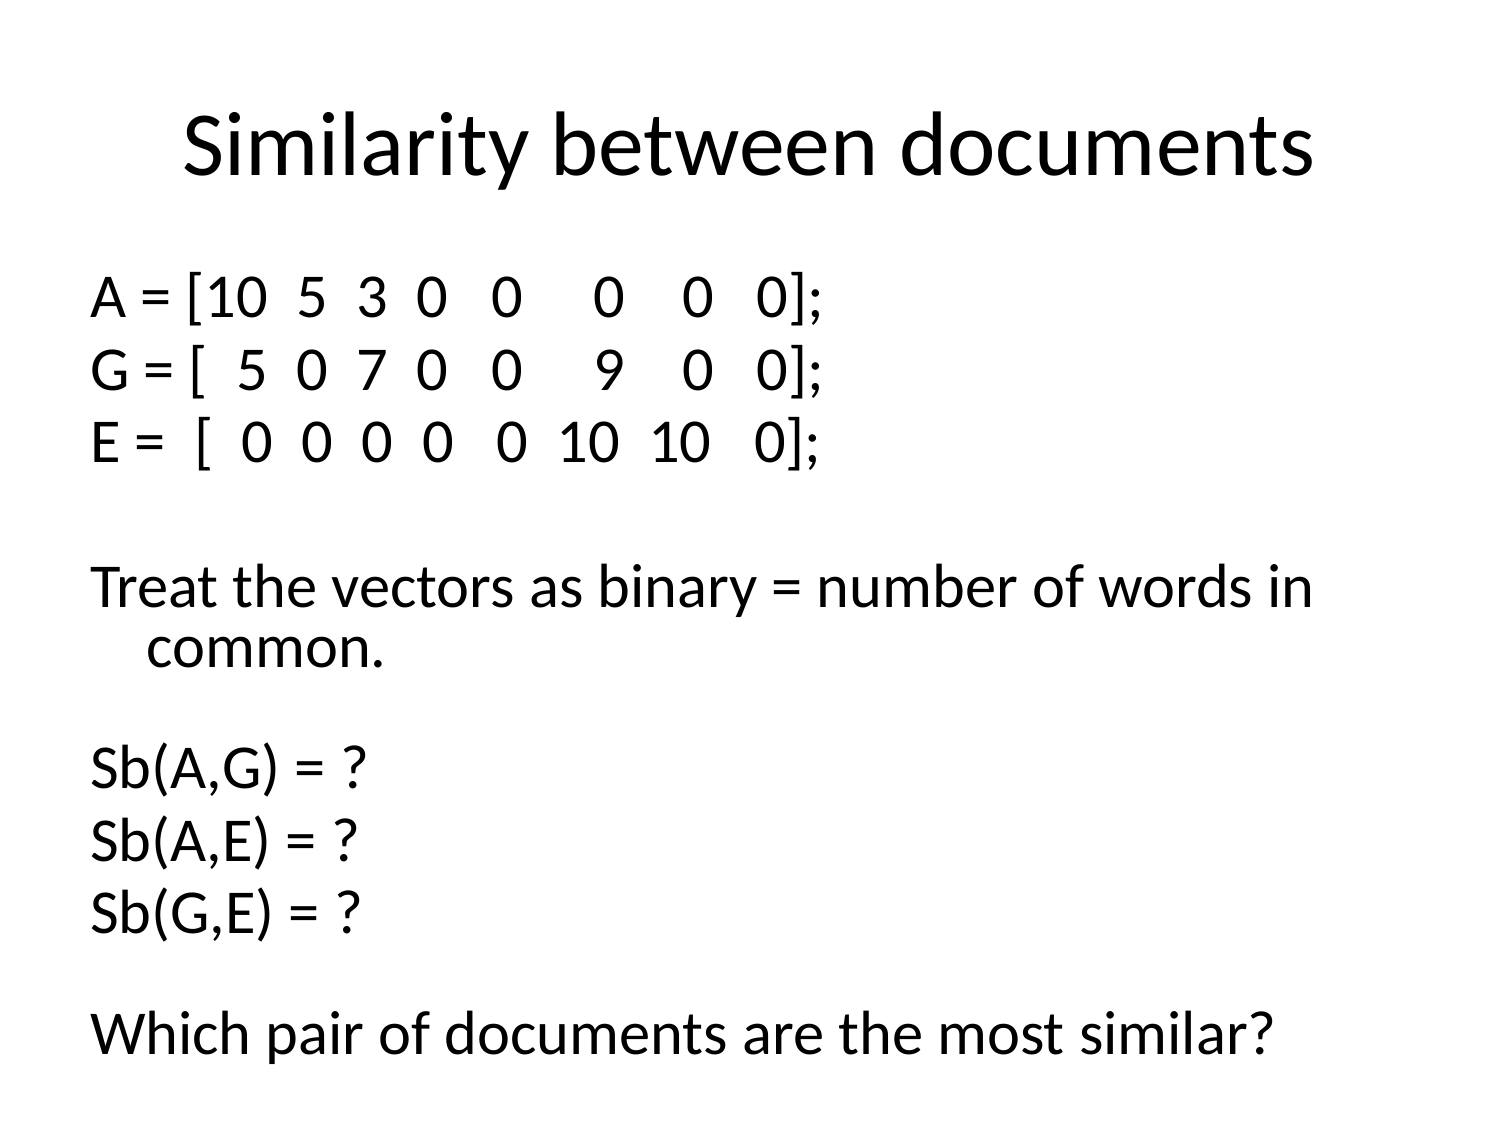

# Similarity between documents
A = [10  5  3  0   0     0    0   0];
G = [  5  0  7  0   0     9    0   0];
E =  [  0  0  0  0   0  10  10   0];

Treat the vectors as binary = number of words in common.

Sb(A,G) = ?
Sb(A,E) = ?
Sb(G,E) = ?

Which pair of documents are the most similar?